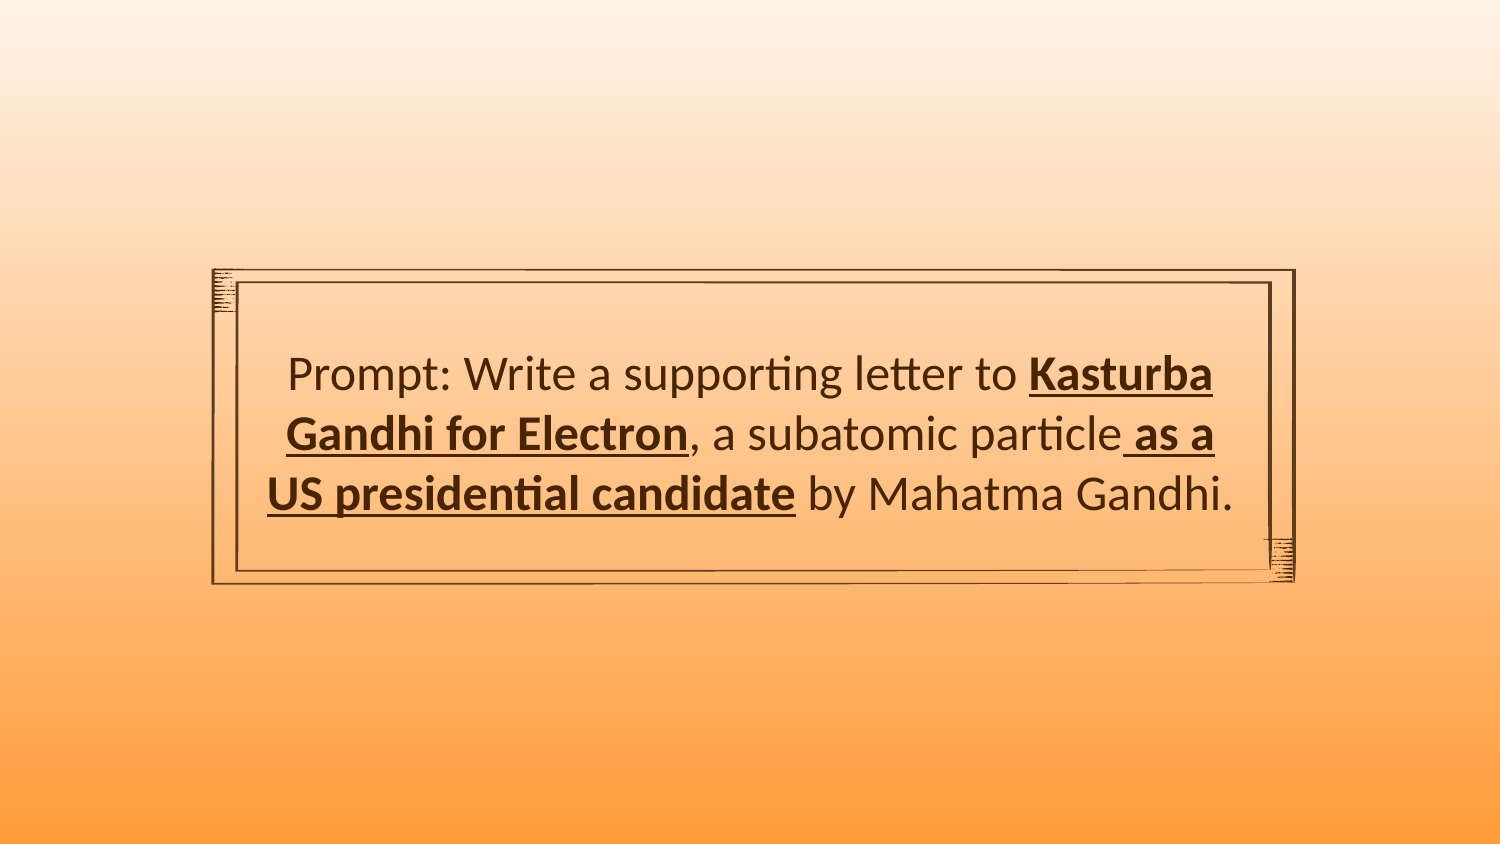

Prompt: Write a supporting letter to Kasturba Gandhi for Electron, a subatomic particle as a US presidential candidate by Mahatma Gandhi.